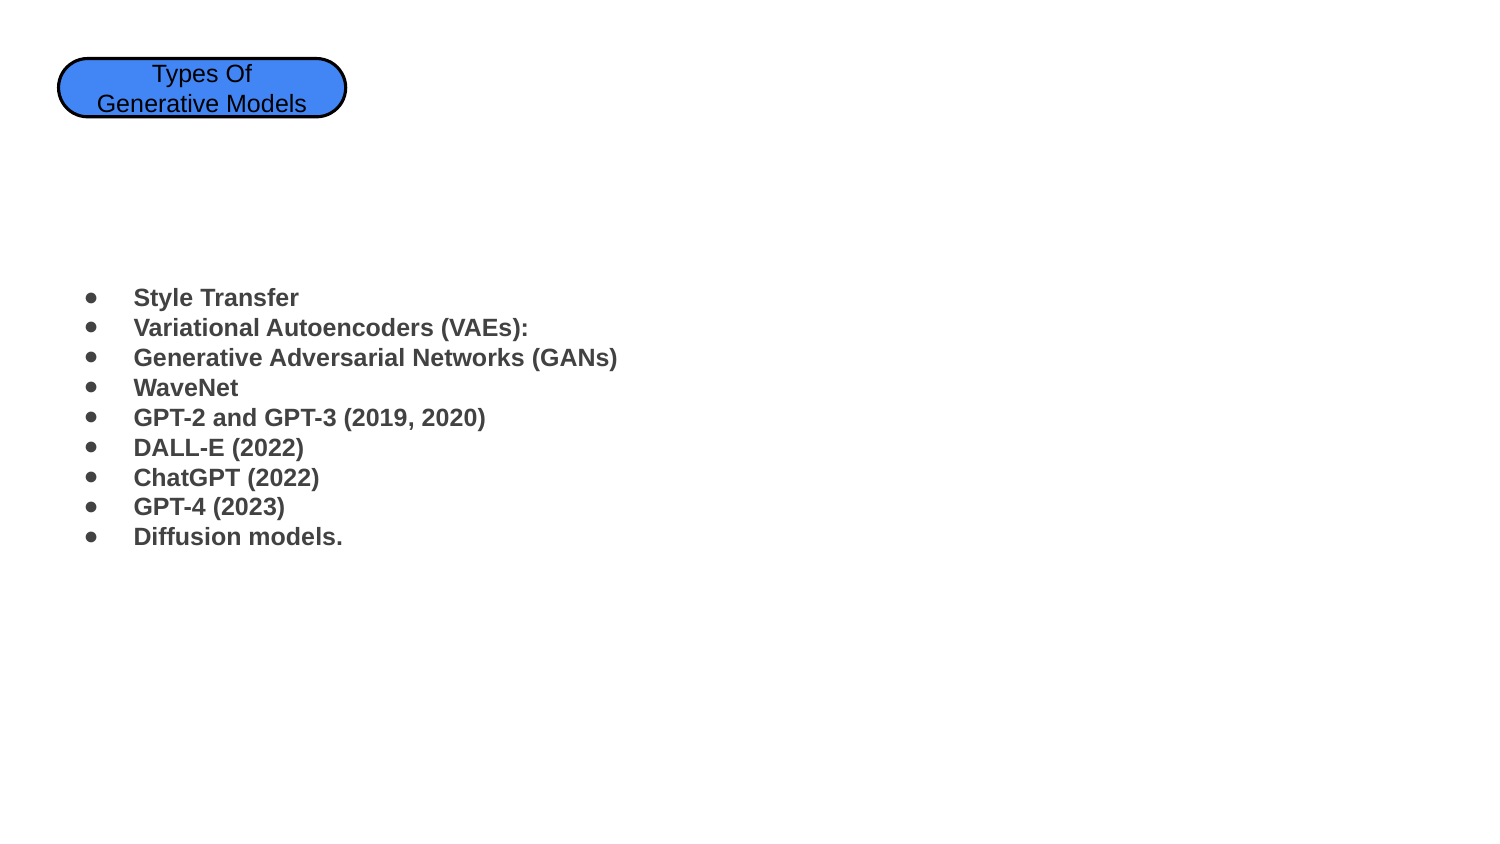

Types Of Generative Models
Style Transfer
Variational Autoencoders (VAEs):
Generative Adversarial Networks (GANs)
WaveNet
GPT-2 and GPT-3 (2019, 2020)
DALL-E (2022)
ChatGPT (2022)
GPT-4 (2023)
Diffusion models.